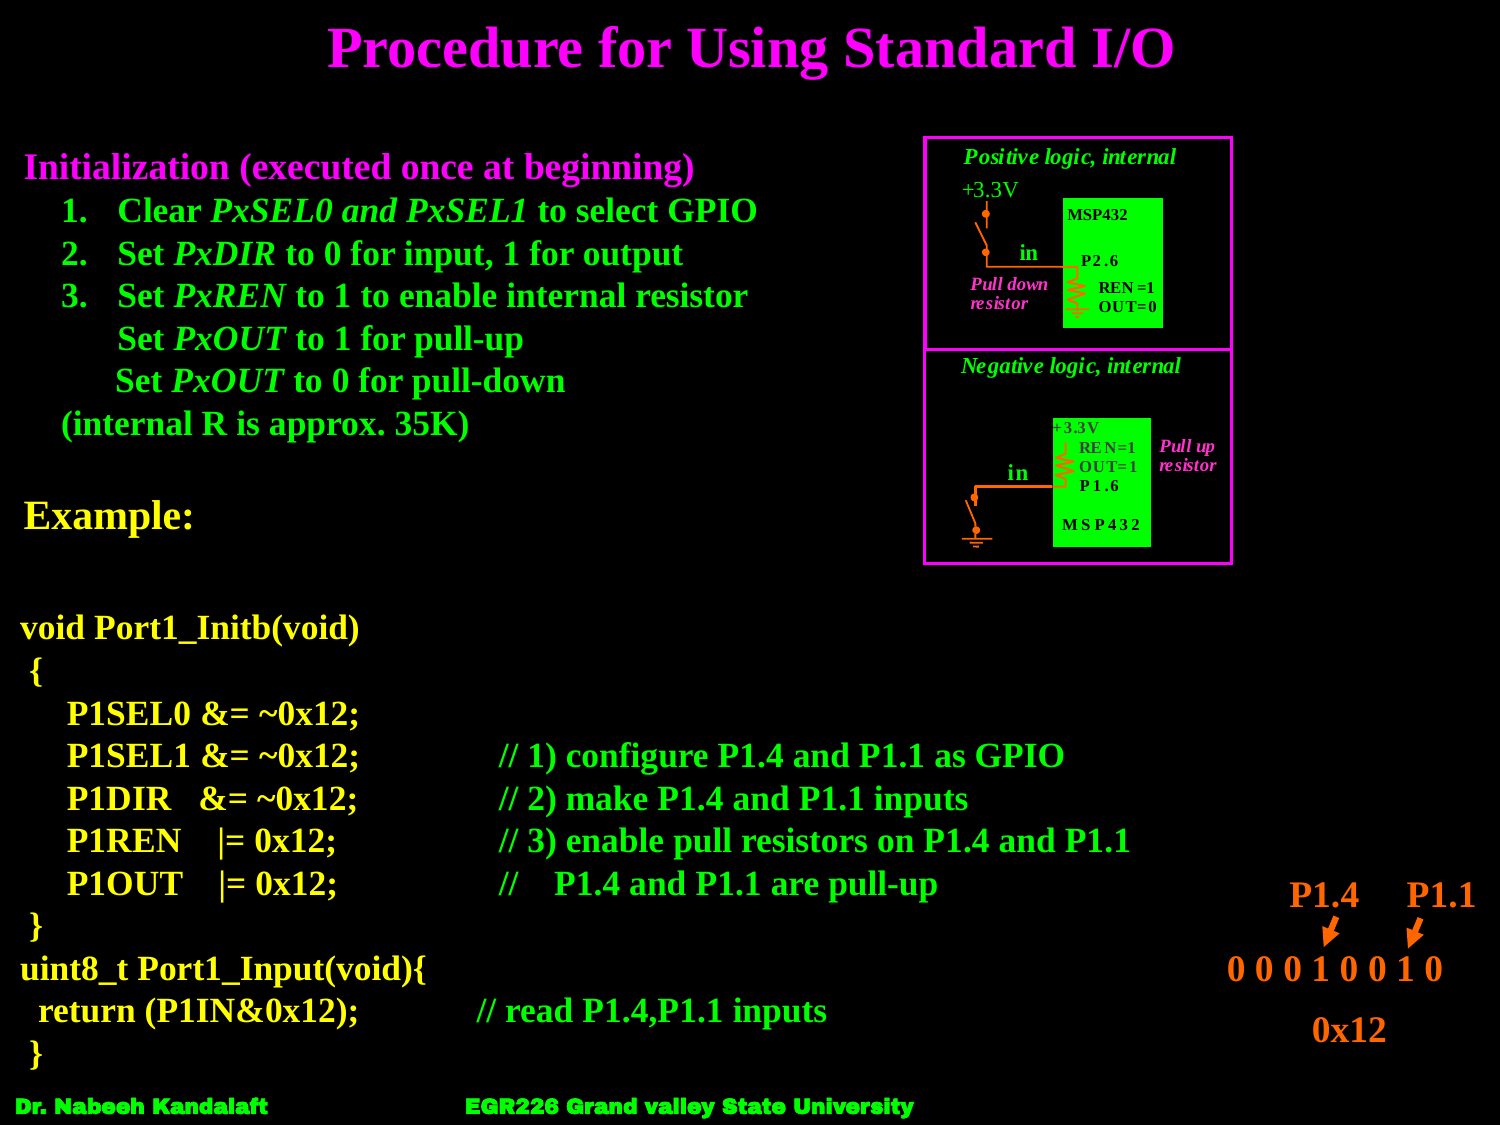

# Procedure for Using Standard I/O
Initialization (executed once at beginning)
  Clear PxSEL0 and PxSEL1 to select GPIO
  Set PxDIR to 0 for input, 1 for output
  Set PxREN to 1 to enable internal resistor
  	  Set PxOUT to 1 for pull-up
      Set PxOUT to 0 for pull-down
(internal R is approx. 35K)

Example:

P
o
s
i
t
i
v
e

l
o
g
i
c
,

i
n
t
e
r
n
a
l
+
3
.
3
V
MSP432

i
n

P
2
.
6

P
u
l
l

d
o
w
n
R
E
N
=
1
r
e
s
i
s
t
o
r
O
U
T
=
0

N
e
g
a
t
i
v
e

l
o
g
i
c
,

i
n
t
e
r
n
a
l

+
3
.
3
V
P
u
l
l

u
p
R
E
N
=
1

r
e
s
i
s
t
o
r
O
U
T
=
1
i
n
P
1
.
6

M
S
P
4
3
2

void Port1_Initb(void)
 {
  P1SEL0 &= ~0x12;
  P1SEL1 &= ~0x12;    	// 1) configure P1.4 and P1.1 as GPIO
  P1DIR   &= ~0x12;     	// 2) make P1.4 and P1.1 inputs
  P1REN    |= 0x12;      	// 3) enable pull resistors on P1.4 and P1.1
  P1OUT    |= 0x12;     	//    P1.4 and P1.1 are pull-up
 }
uint8_t Port1_Input(void){
  return (P1IN&0x12);             // read P1.4,P1.1 inputs
 }
P1.4     P1.1
0 0 0 1 0 0 1 0
0x12
Dr. Nabeeh Kandalaft		EGR226 Grand valley State University